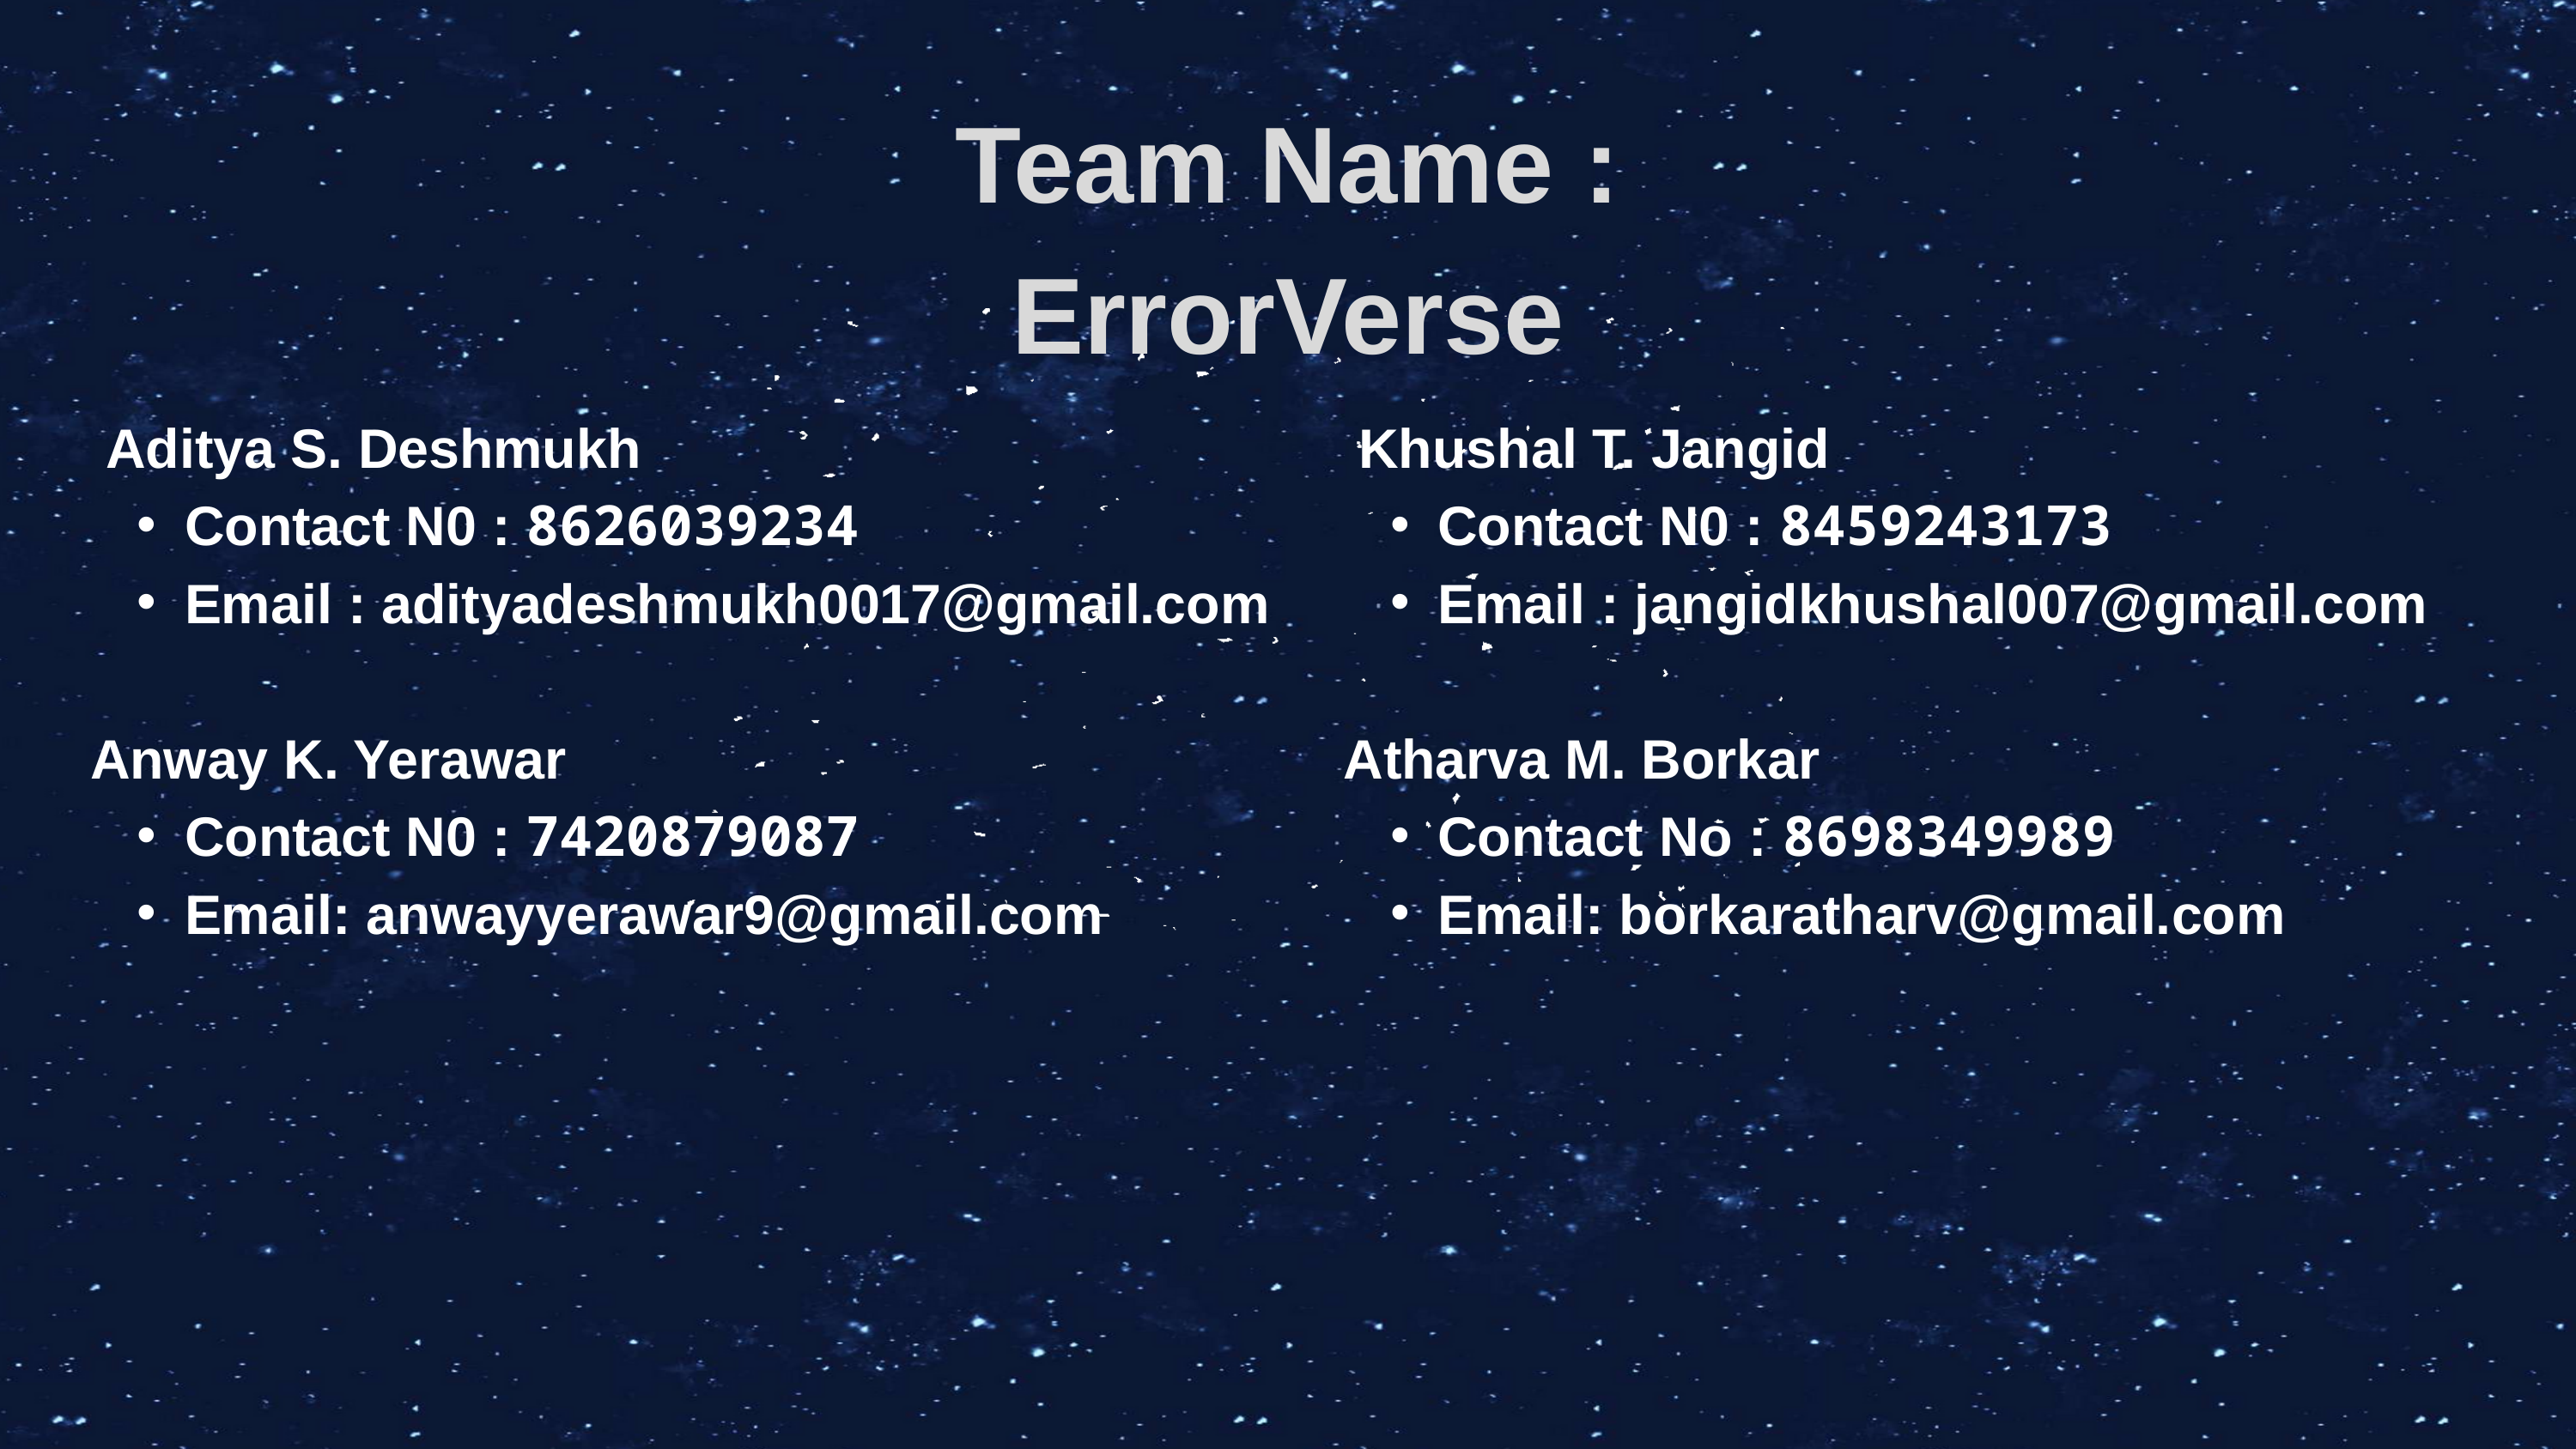

Team Name : ErrorVerse

 Aditya S. Deshmukh
Contact N0 : 8626039234
Email : adityadeshmukh0017@gmail.com

Anway K. Yerawar
Contact N0 : 7420879087
Email: anwayyerawar9@gmail.com
 Khushal T. Jangid
Contact N0 : 8459243173
Email : jangidkhushal007@gmail.com

Atharva M. Borkar
Contact No : 8698349989
Email: borkaratharv@gmail.com